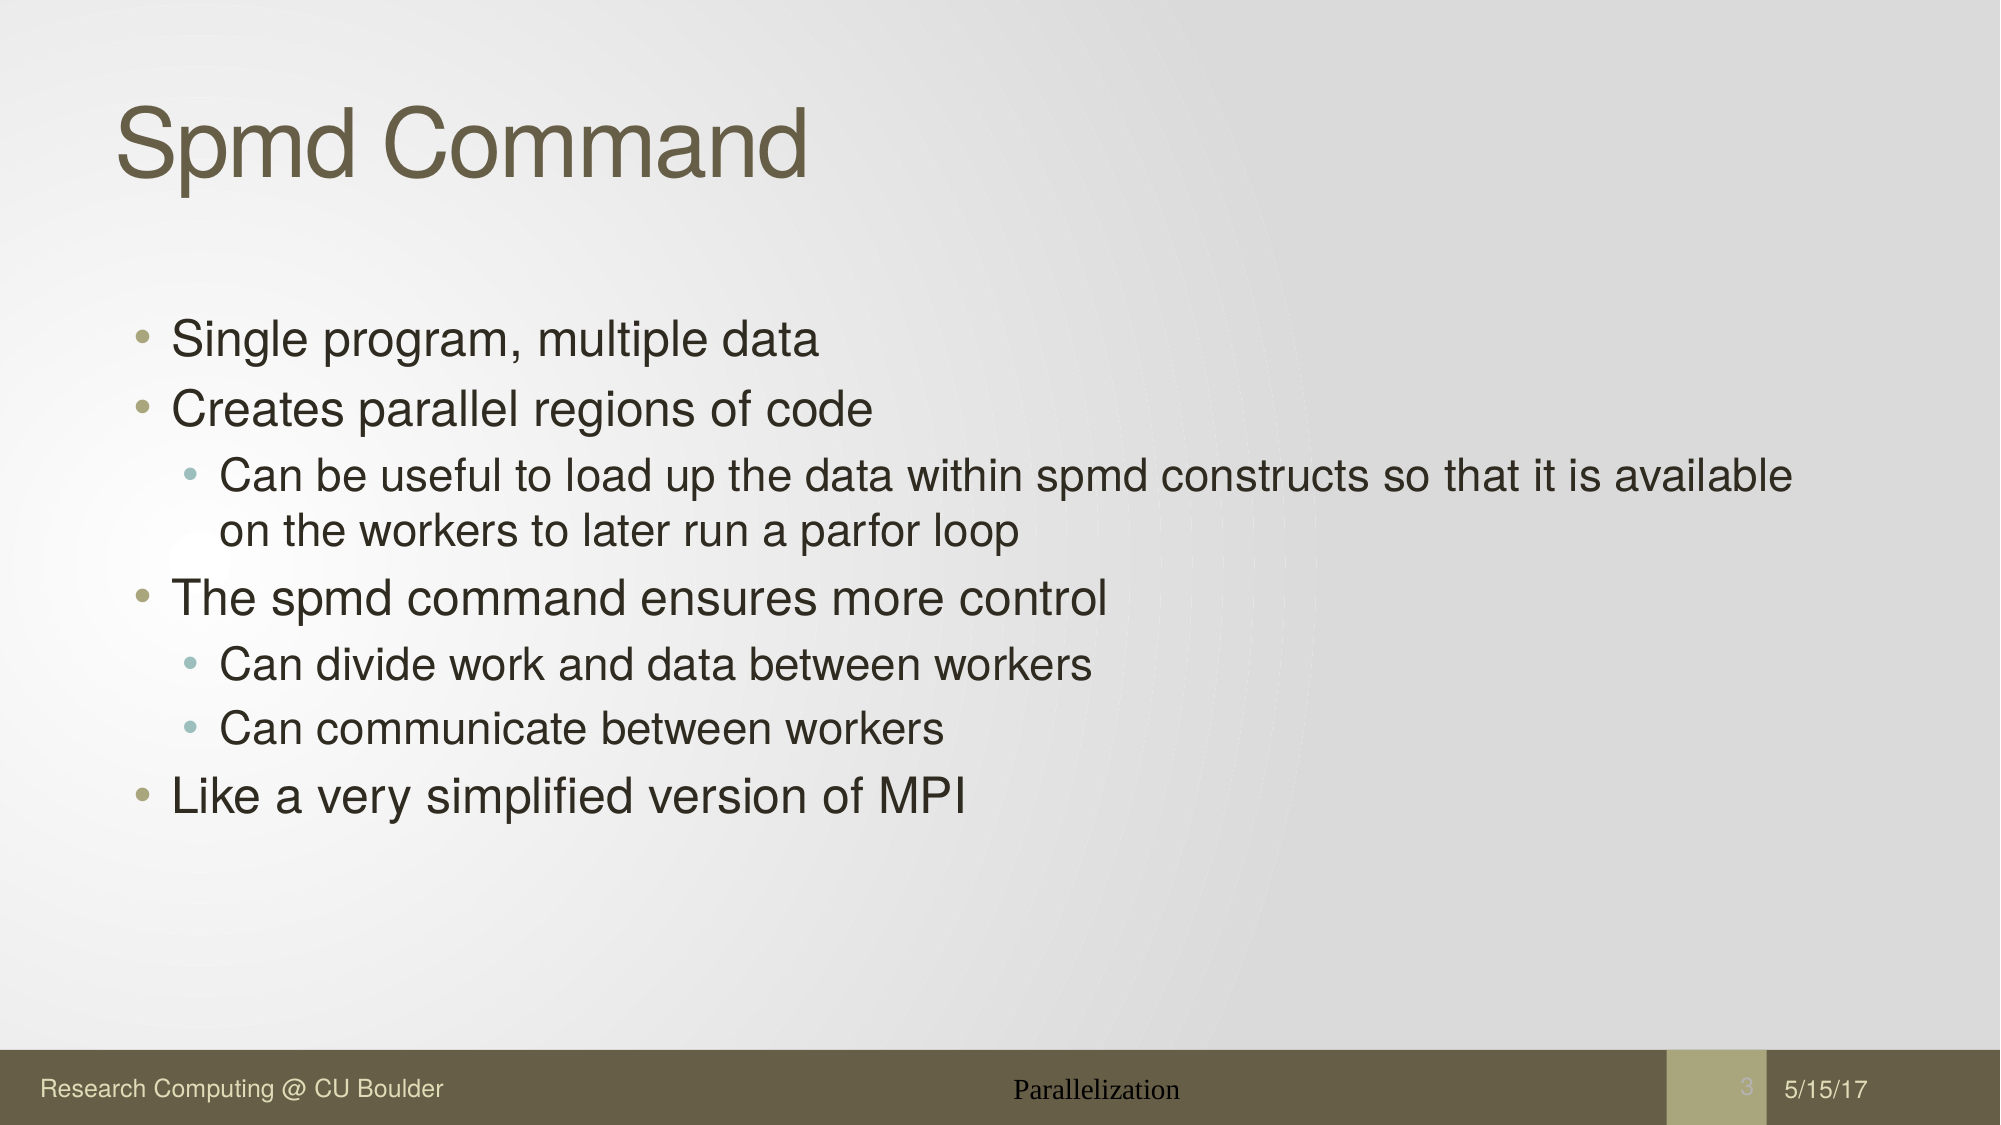

# Spmd Command
Single program, multiple data
Creates parallel regions of code
Can be useful to load up the data within spmd constructs so that it is available on the workers to later run a parfor loop
The spmd command ensures more control
Can divide work and data between workers
Can communicate between workers
Like a very simplified version of MPI

Parallelization
5/15/17
3